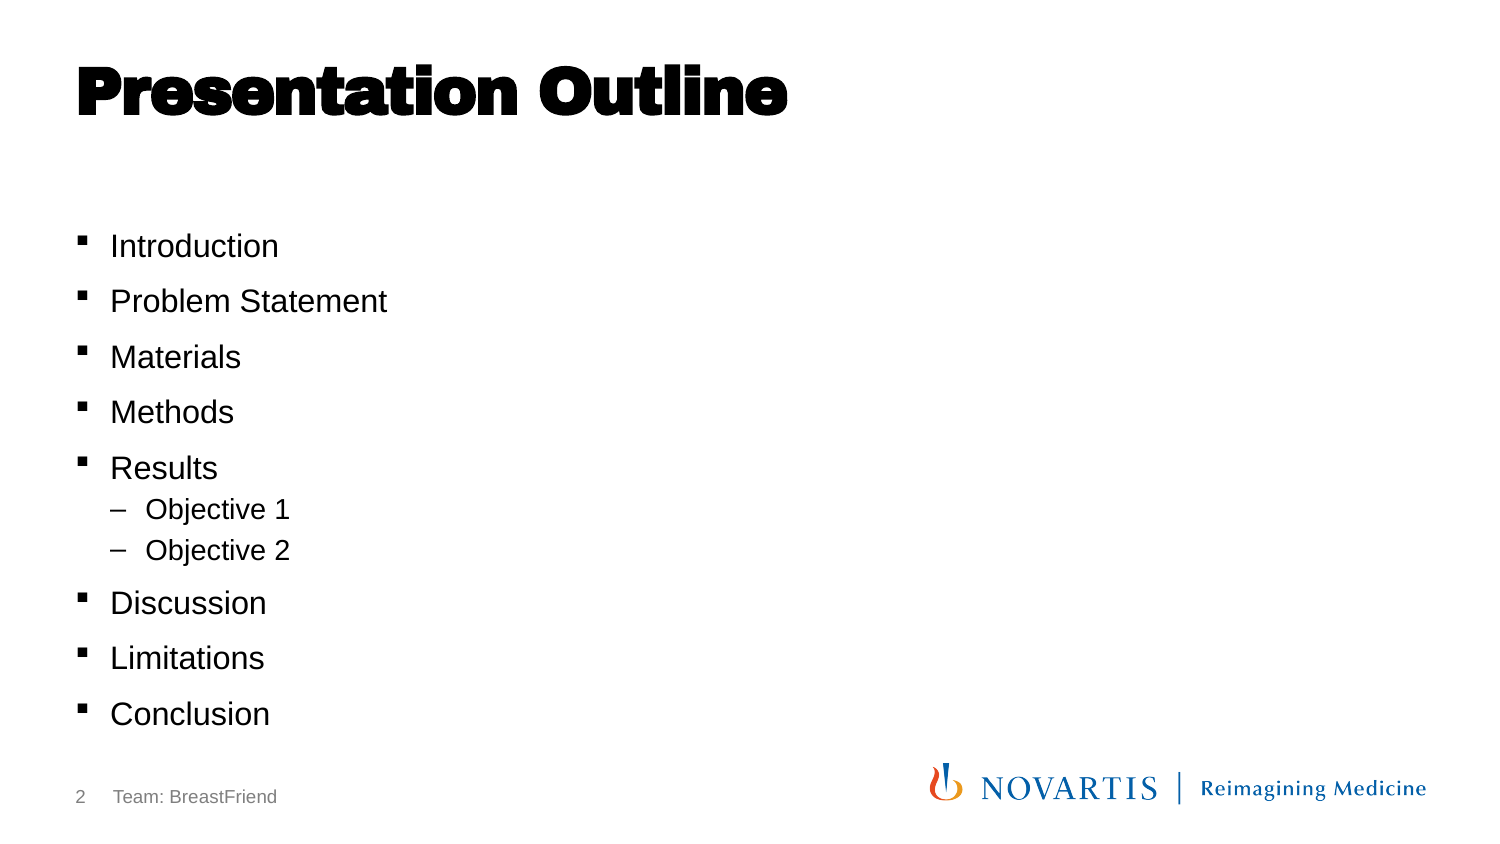

# Presentation Outline
Introduction
Problem Statement
Materials
Methods
Results
Objective 1
Objective 2
Discussion
Limitations
Conclusion
2
Team: BreastFriend